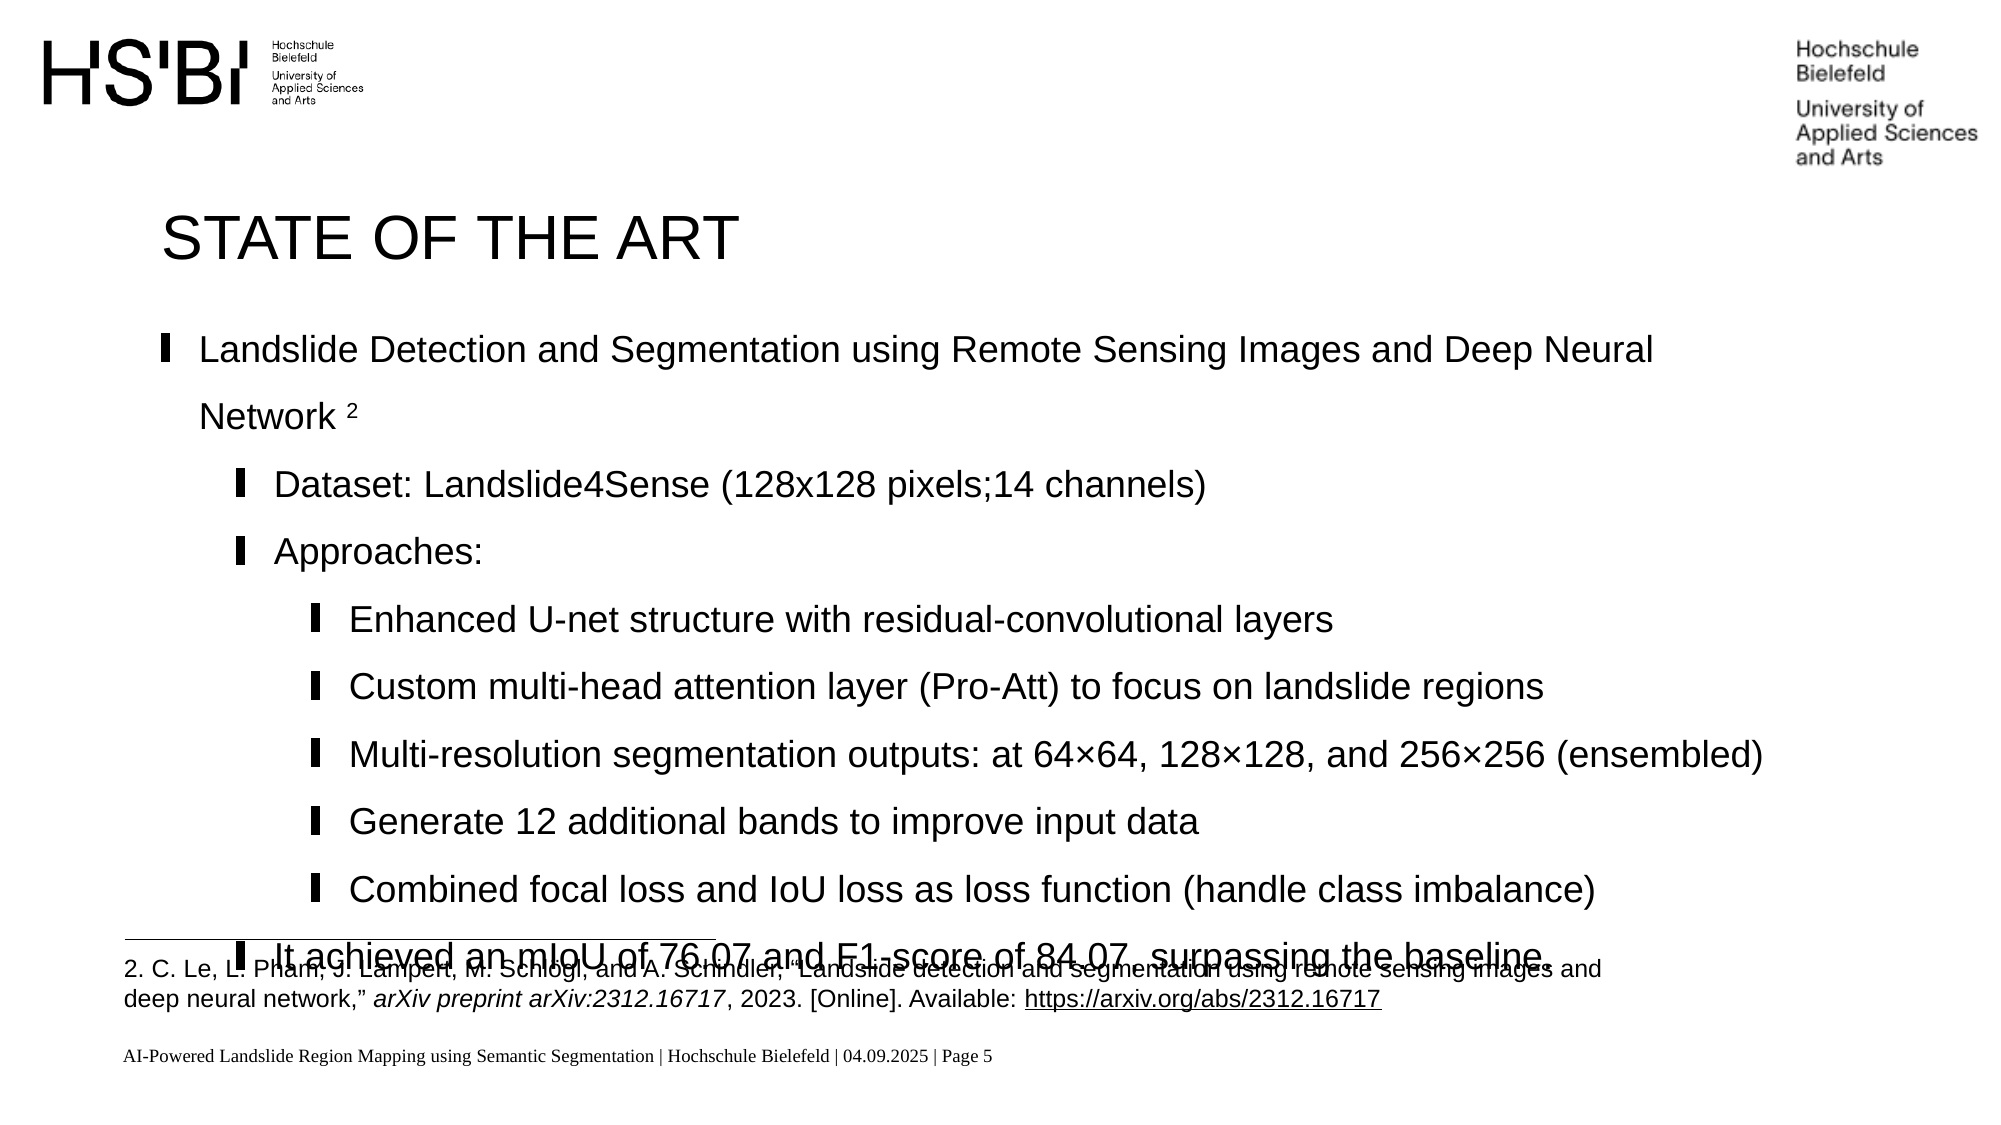

State of the art
Landslide Detection and Segmentation using Remote Sensing Images and Deep Neural Network 2
Dataset: Landslide4Sense (128x128 pixels;14 channels)
Approaches:
Enhanced U-net structure with residual-convolutional layers
Custom multi-head attention layer (Pro-Att) to focus on landslide regions
Multi-resolution segmentation outputs: at 64×64, 128×128, and 256×256 (ensembled)
Generate 12 additional bands to improve input data
Combined focal loss and IoU loss as loss function (handle class imbalance)
It achieved an mIoU of 76.07 and F1-score of 84.07, surpassing the baseline.

2. C. Le, L. Pham, J. Lampert, M. Schlögl, and A. Schindler, “Landslide detection and segmentation using remote sensing images and deep neural network,” arXiv preprint arXiv:2312.16717, 2023. [Online]. Available: https://arxiv.org/abs/2312.16717
AI-Powered Landslide Region Mapping using Semantic Segmentation | Hochschule Bielefeld | 04.09.2025 | Page 5